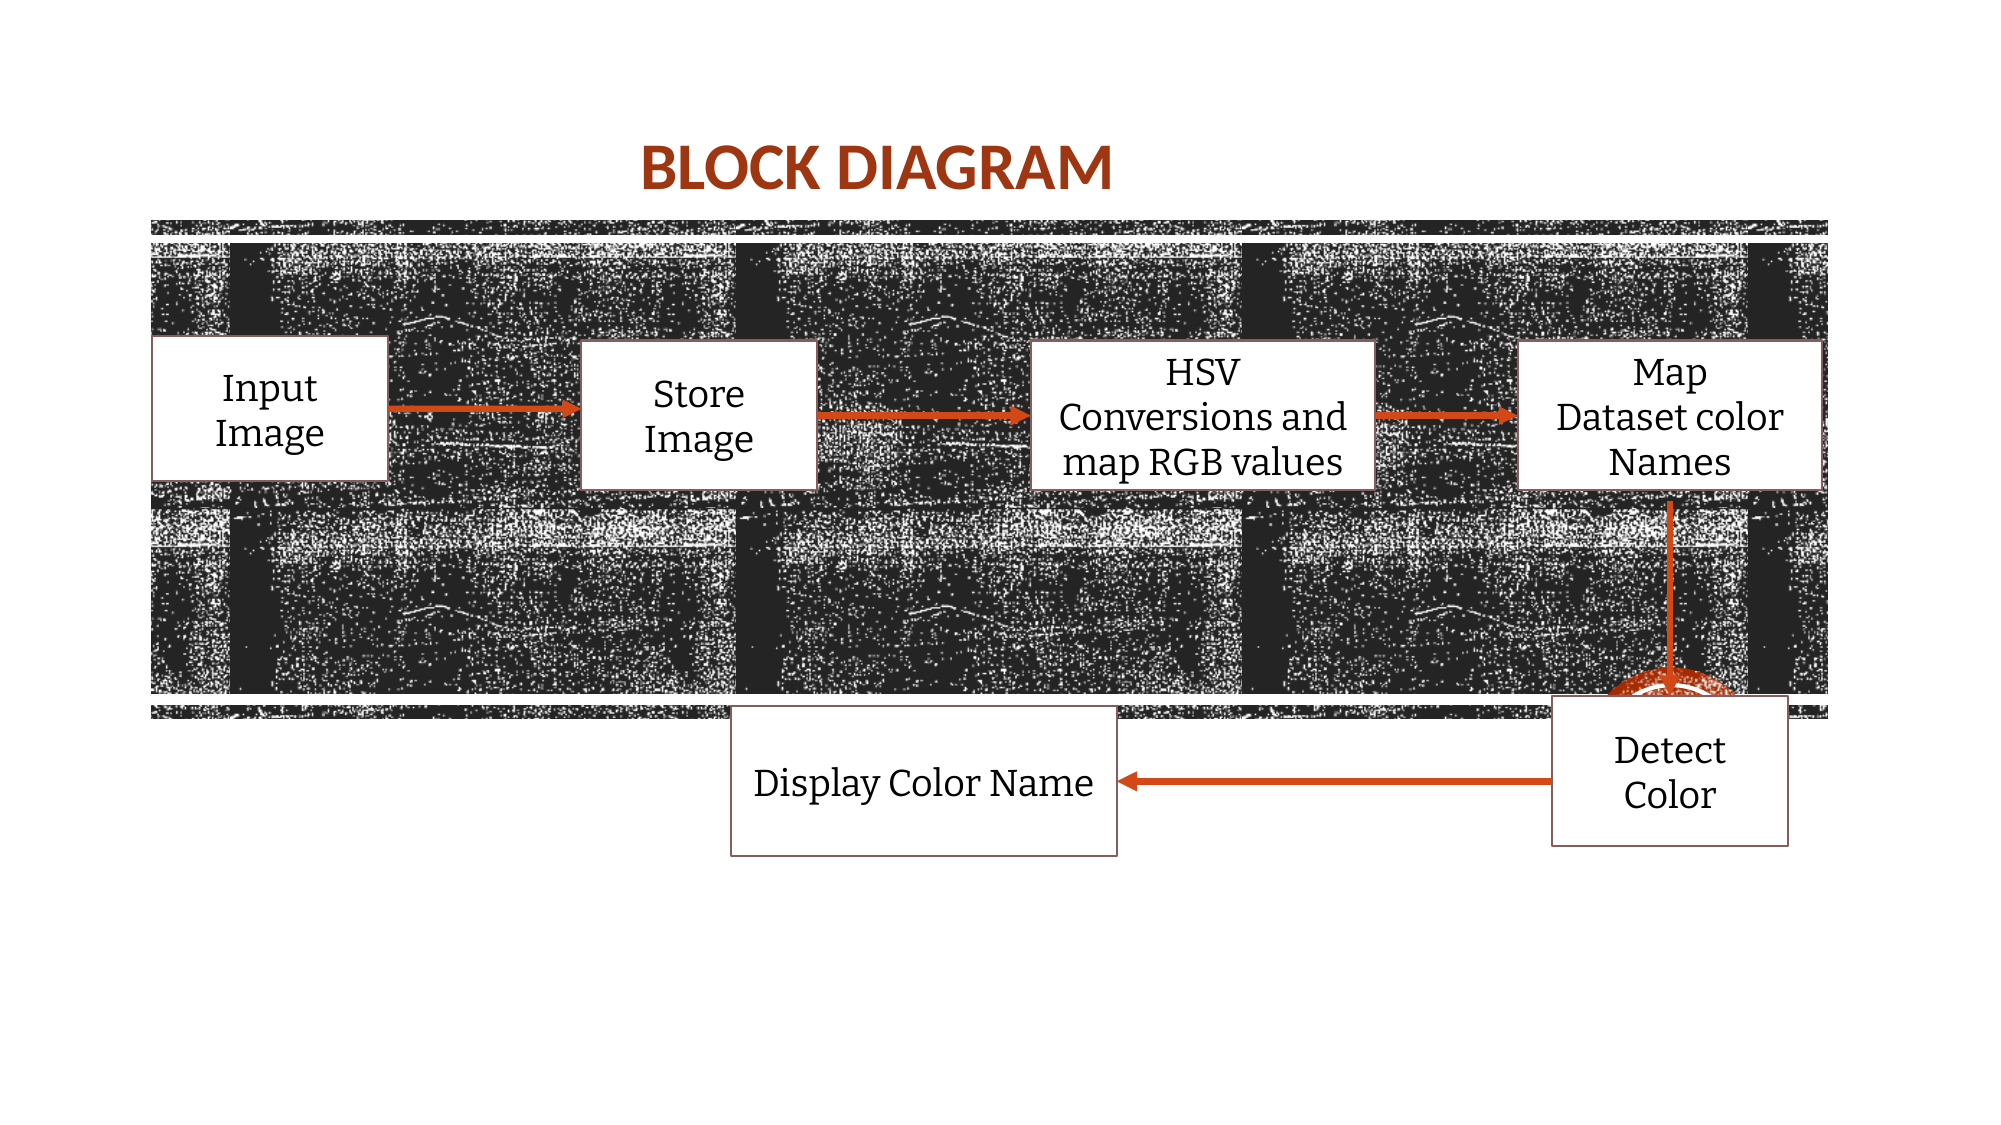

| BLOCK DIAGRAM |
| --- |
Input Image
Store Image
HSV
Conversions and map RGB values
Map
Dataset color
Names
Detect Color
Display Color Name